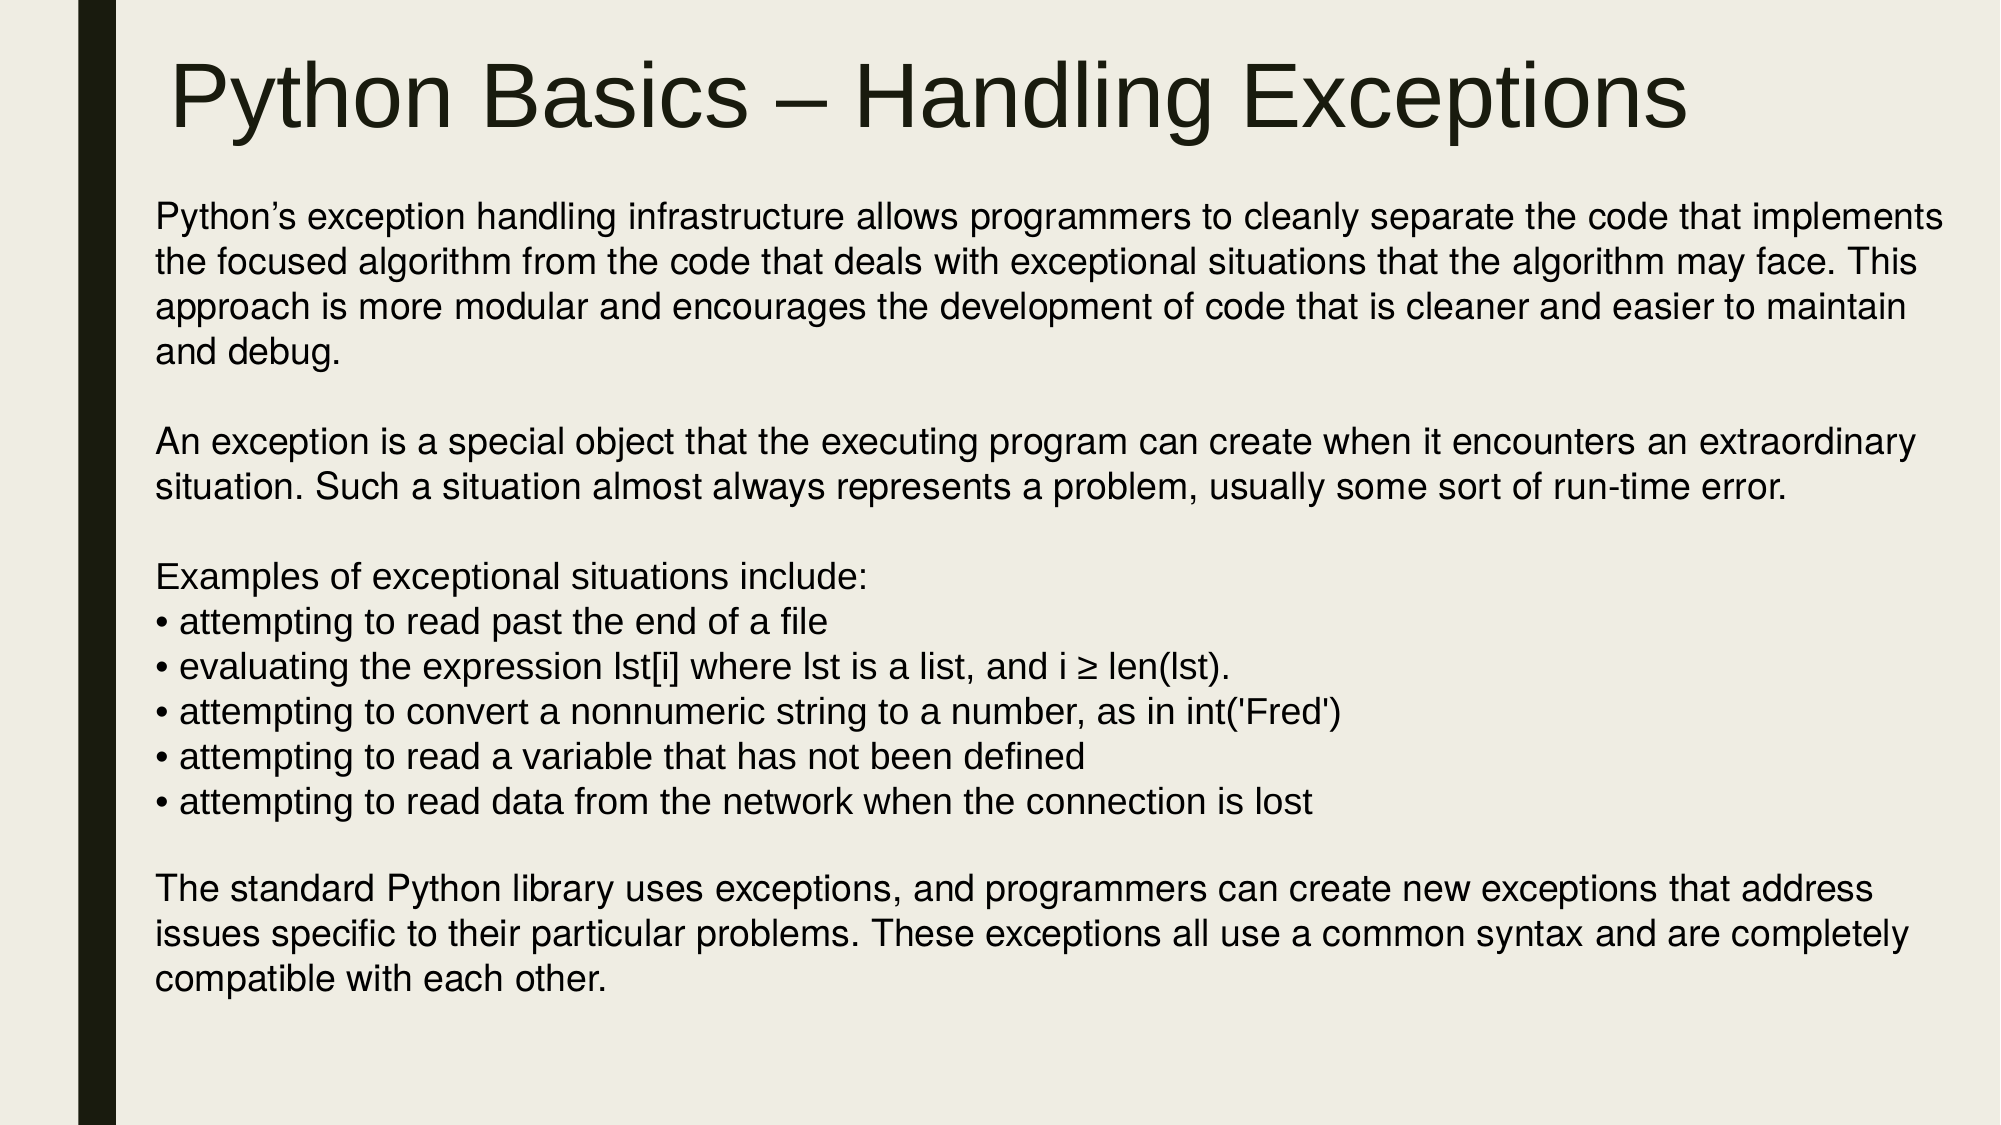

# Python Basics – Handling Exceptions
Python’s exception handling infrastructure allows programmers to cleanly separate the code that implements
the focused algorithm from the code that deals with exceptional situations that the algorithm may face. This approach is more modular and encourages the development of code that is cleaner and easier to maintain and debug.

An exception is a special object that the executing program can create when it encounters an extraordinary
situation. Such a situation almost always represents a problem, usually some sort of run-time error.

Examples of exceptional situations include:
• attempting to read past the end of a file
• evaluating the expression lst[i] where lst is a list, and i ≥ len(lst).
• attempting to convert a nonnumeric string to a number, as in int('Fred')
• attempting to read a variable that has not been defined
• attempting to read data from the network when the connection is lost

The standard Python library uses exceptions, and programmers can create new exceptions that address issues specific to their particular problems. These exceptions all use a common syntax and are completely compatible with each other.